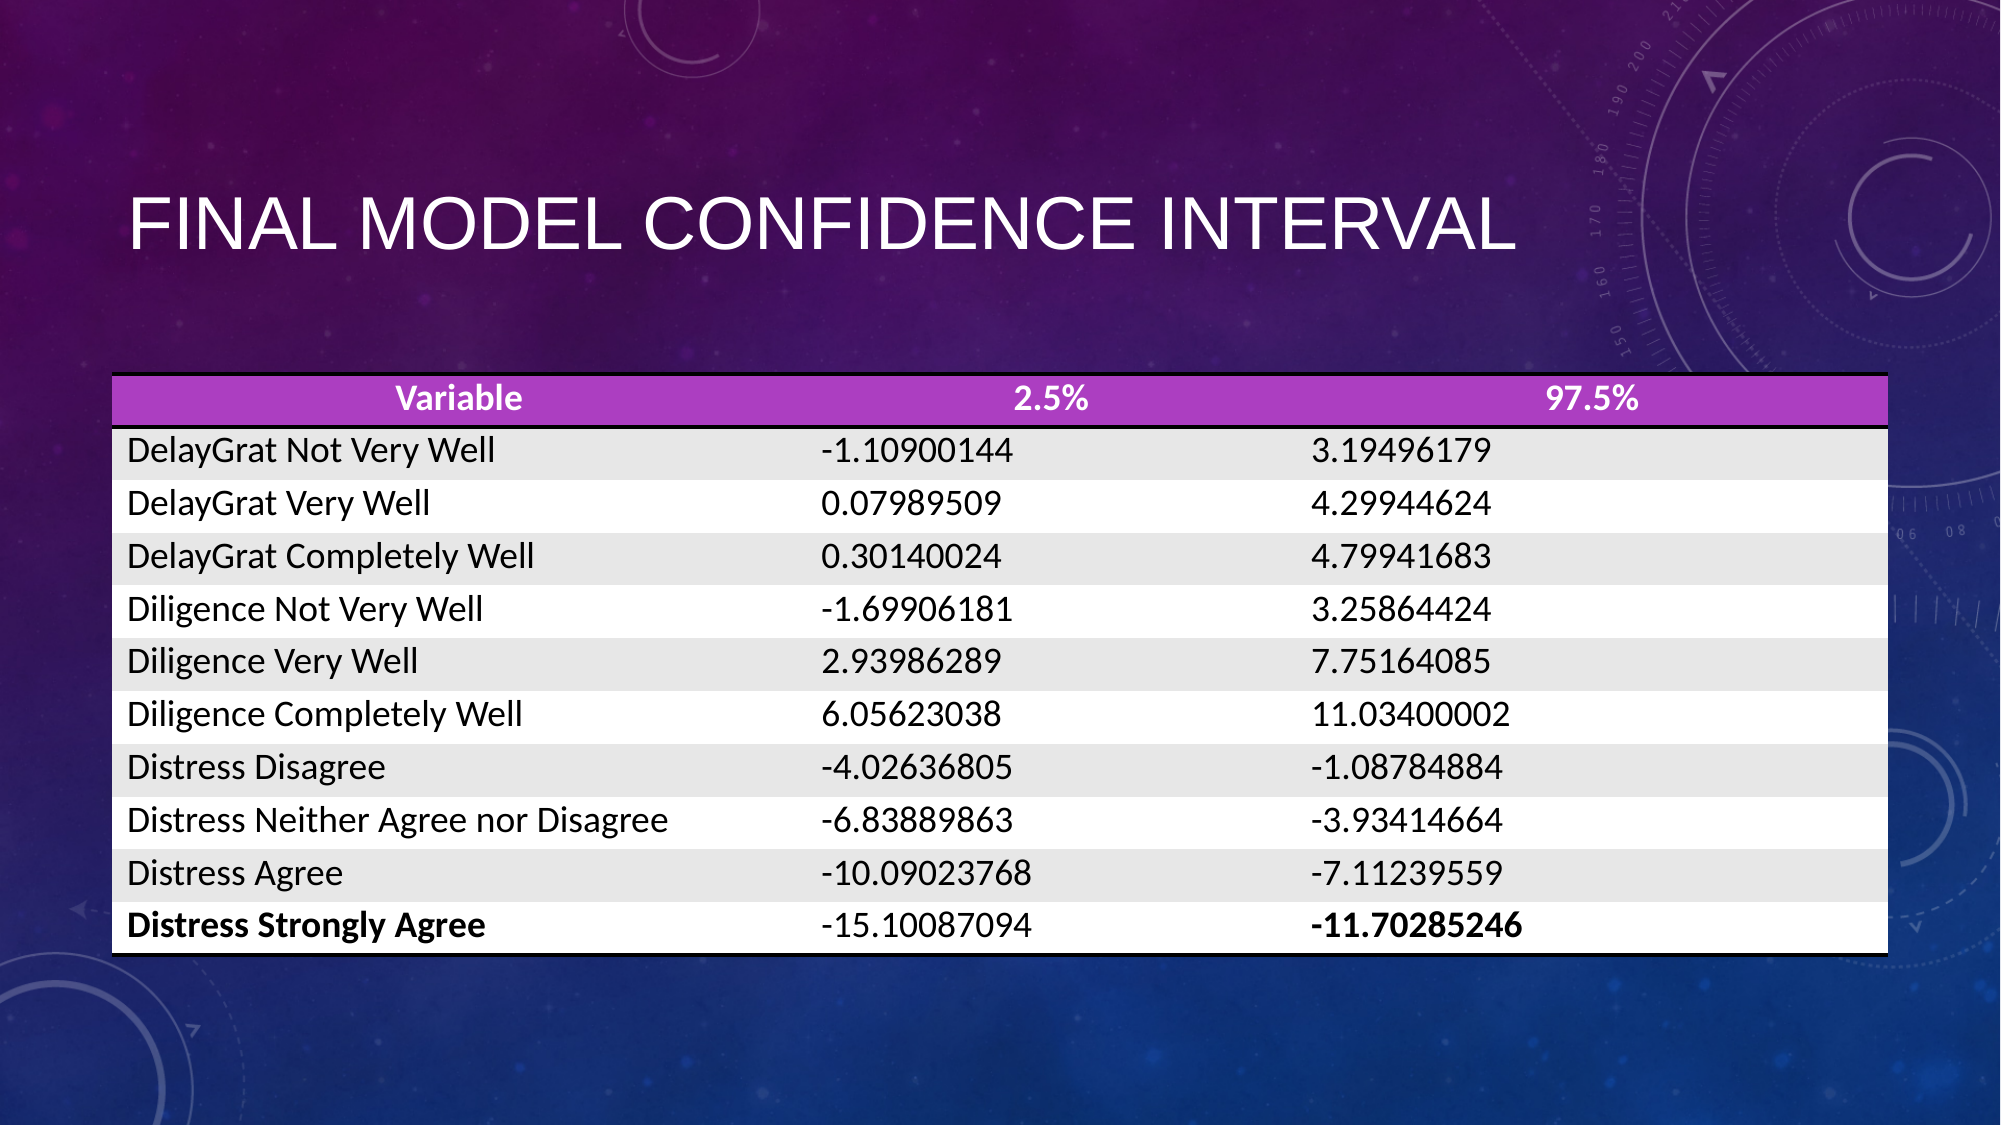

# FINAL MODEL CONFIDENCE INTERVAL
| Variable | 2.5% | 97.5% |
| --- | --- | --- |
| DelayGrat Not Very Well | -1.10900144 | 3.19496179 |
| DelayGrat Very Well | 0.07989509 | 4.29944624 |
| DelayGrat Completely Well | 0.30140024 | 4.79941683 |
| Diligence Not Very Well | -1.69906181 | 3.25864424 |
| Diligence Very Well | 2.93986289 | 7.75164085 |
| Diligence Completely Well | 6.05623038 | 11.03400002 |
| Distress Disagree | -4.02636805 | -1.08784884 |
| Distress Neither Agree nor Disagree | -6.83889863 | -3.93414664 |
| Distress Agree | -10.09023768 | -7.11239559 |
| Distress Strongly Agree | -15.10087094 | -11.70285246 |